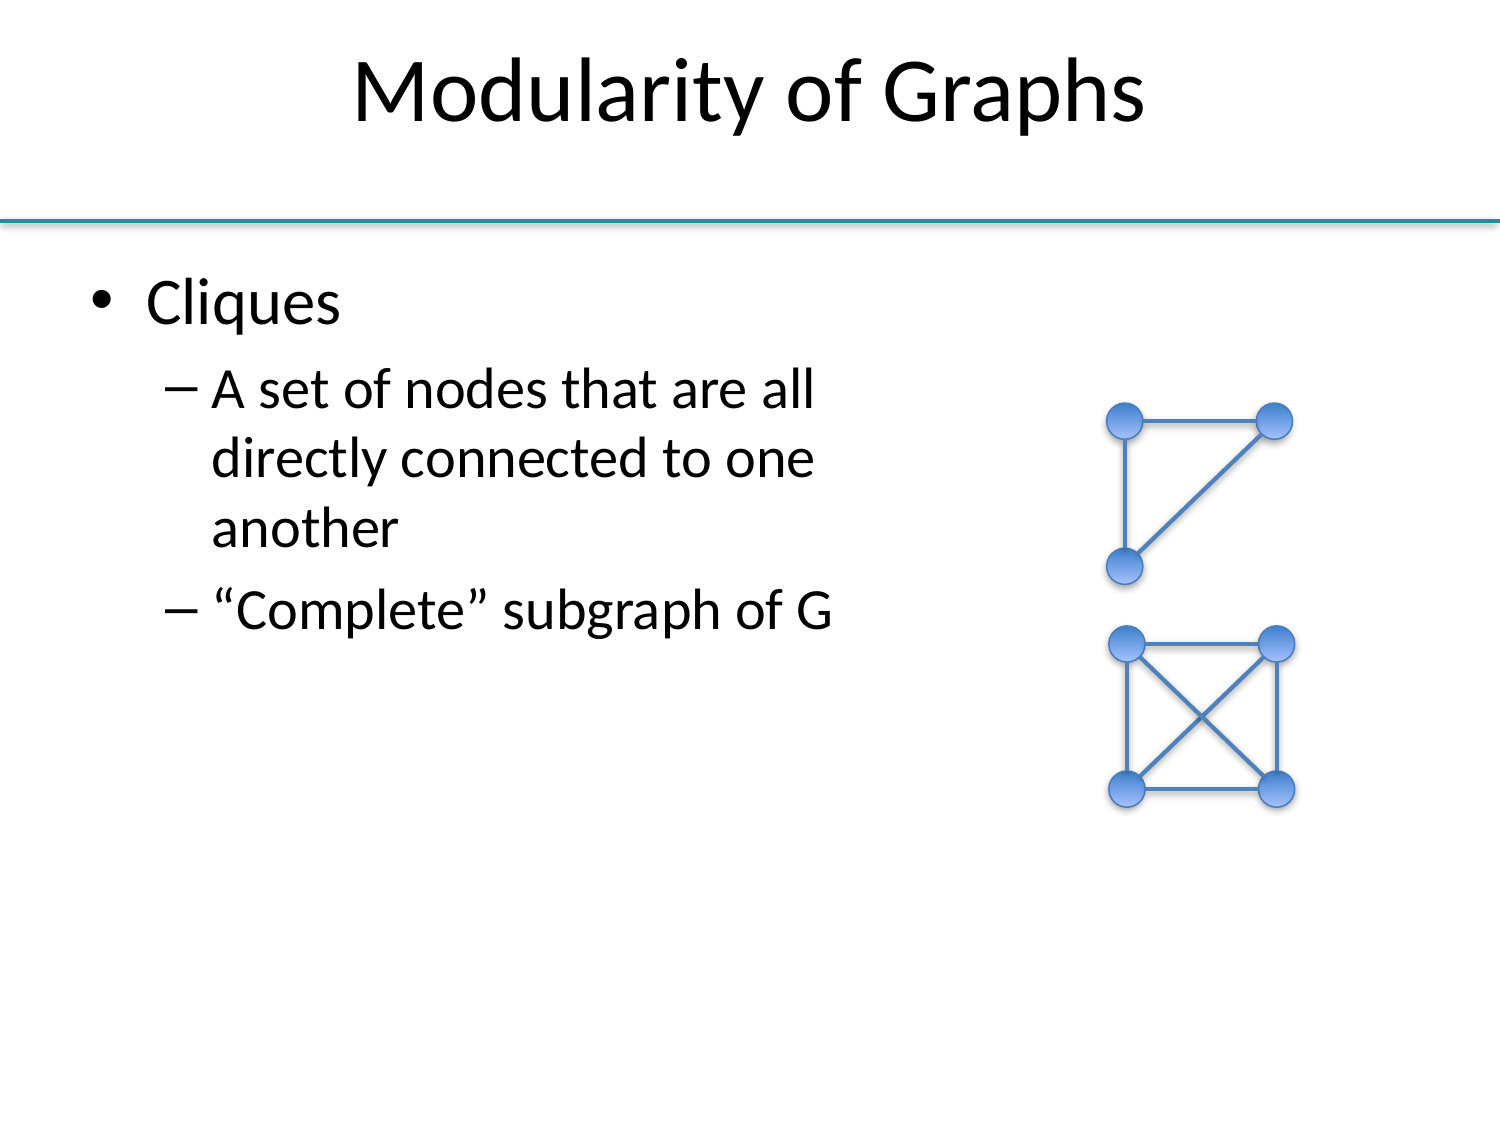

# Modularity of Graphs

Cliques
A set of nodes that are all directly connected to one another
“Complete” subgraph of G